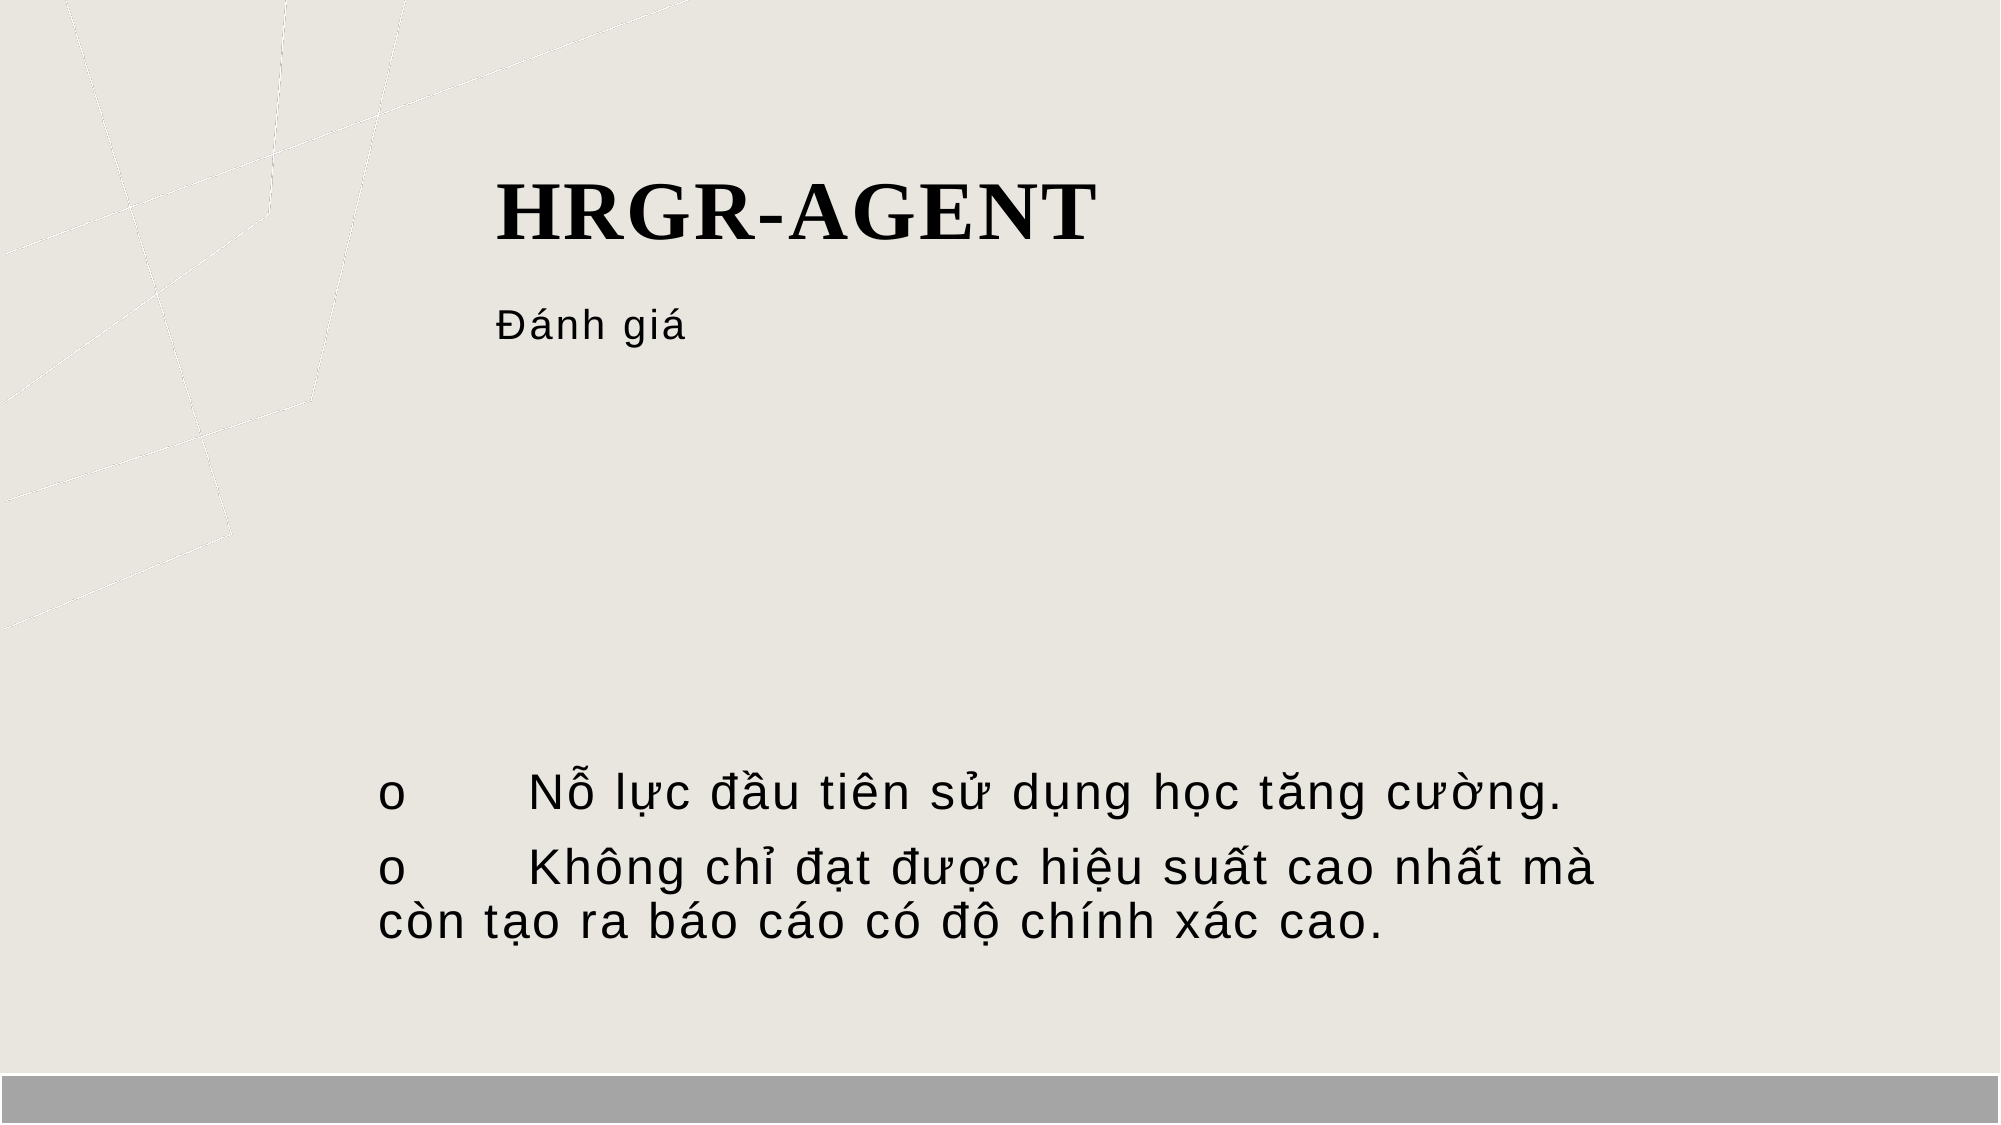

# HRGR-Agent
Đánh giá

o	Nỗ lực đầu tiên sử dụng học tăng cường.
o	Không chỉ đạt được hiệu suất cao nhất mà còn tạo ra báo cáo có độ chính xác cao.